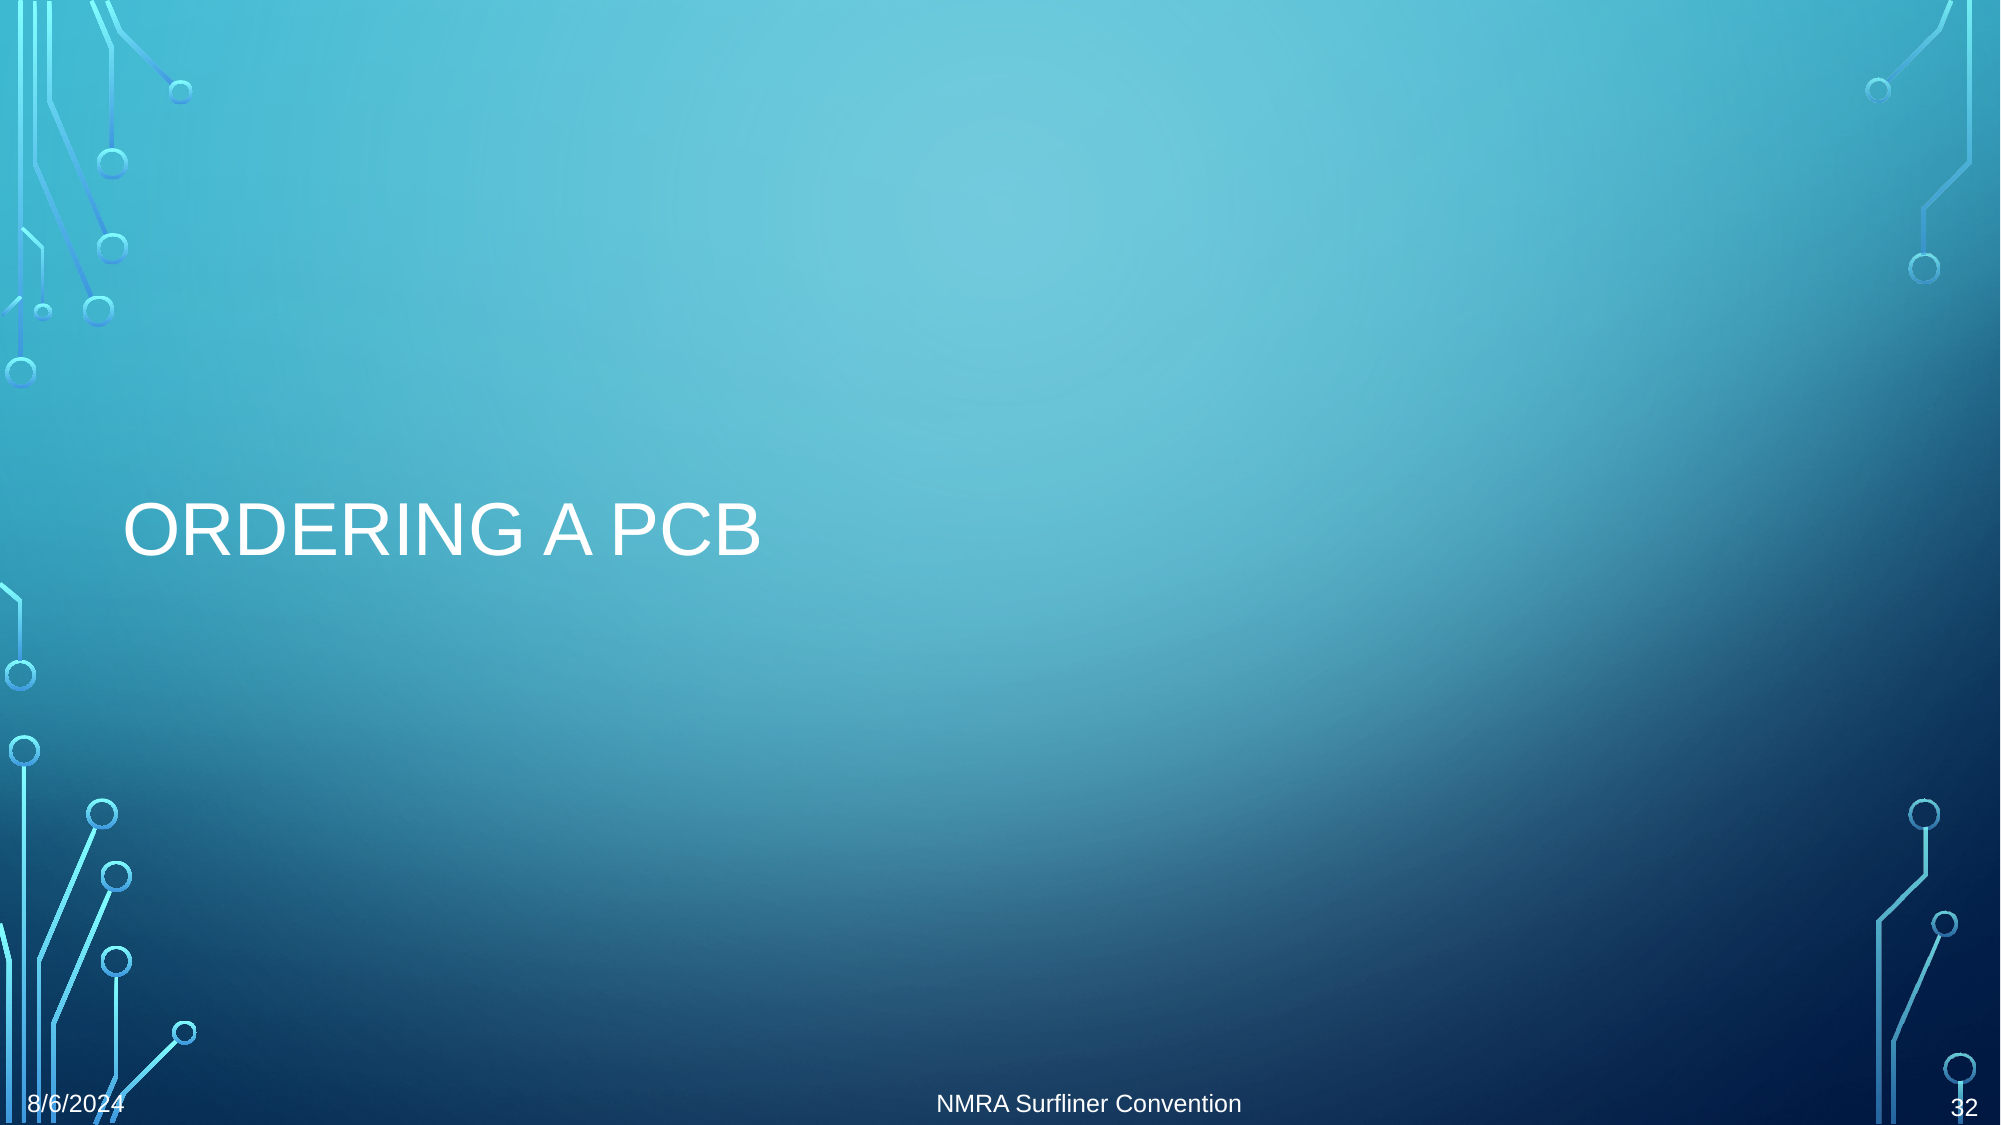

# Ordering a PCB
8/6/2024
NMRA Surfliner Convention
32